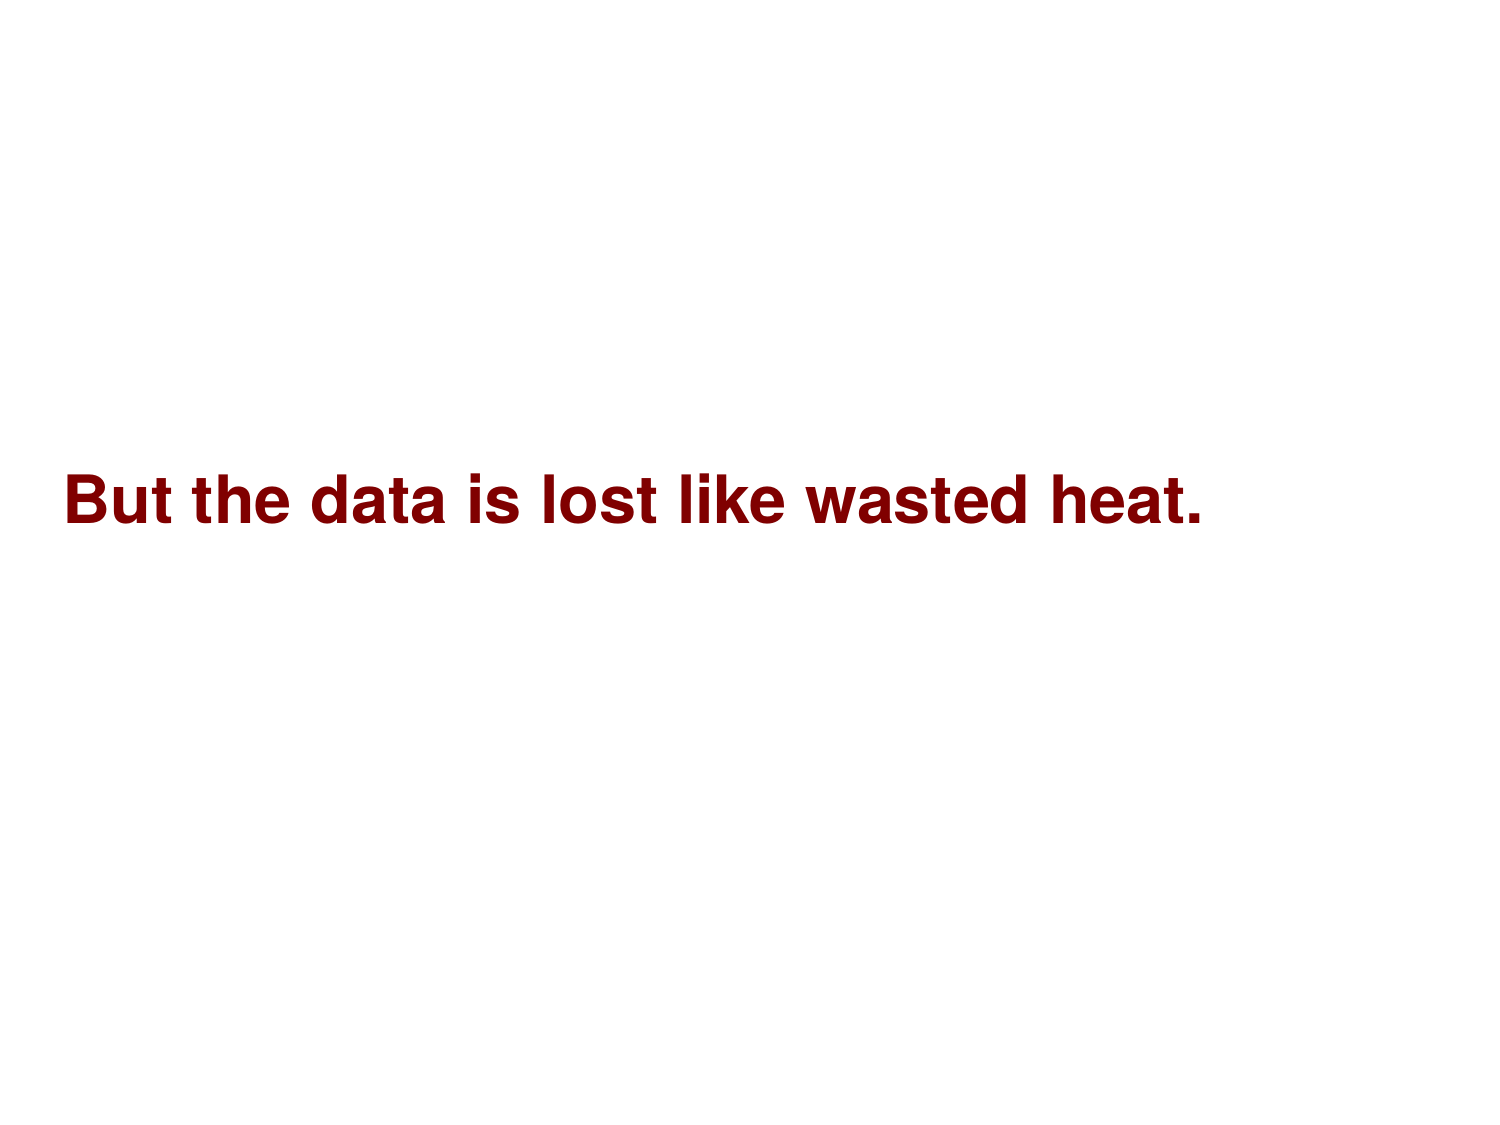

But the data is lost like wasted heat.